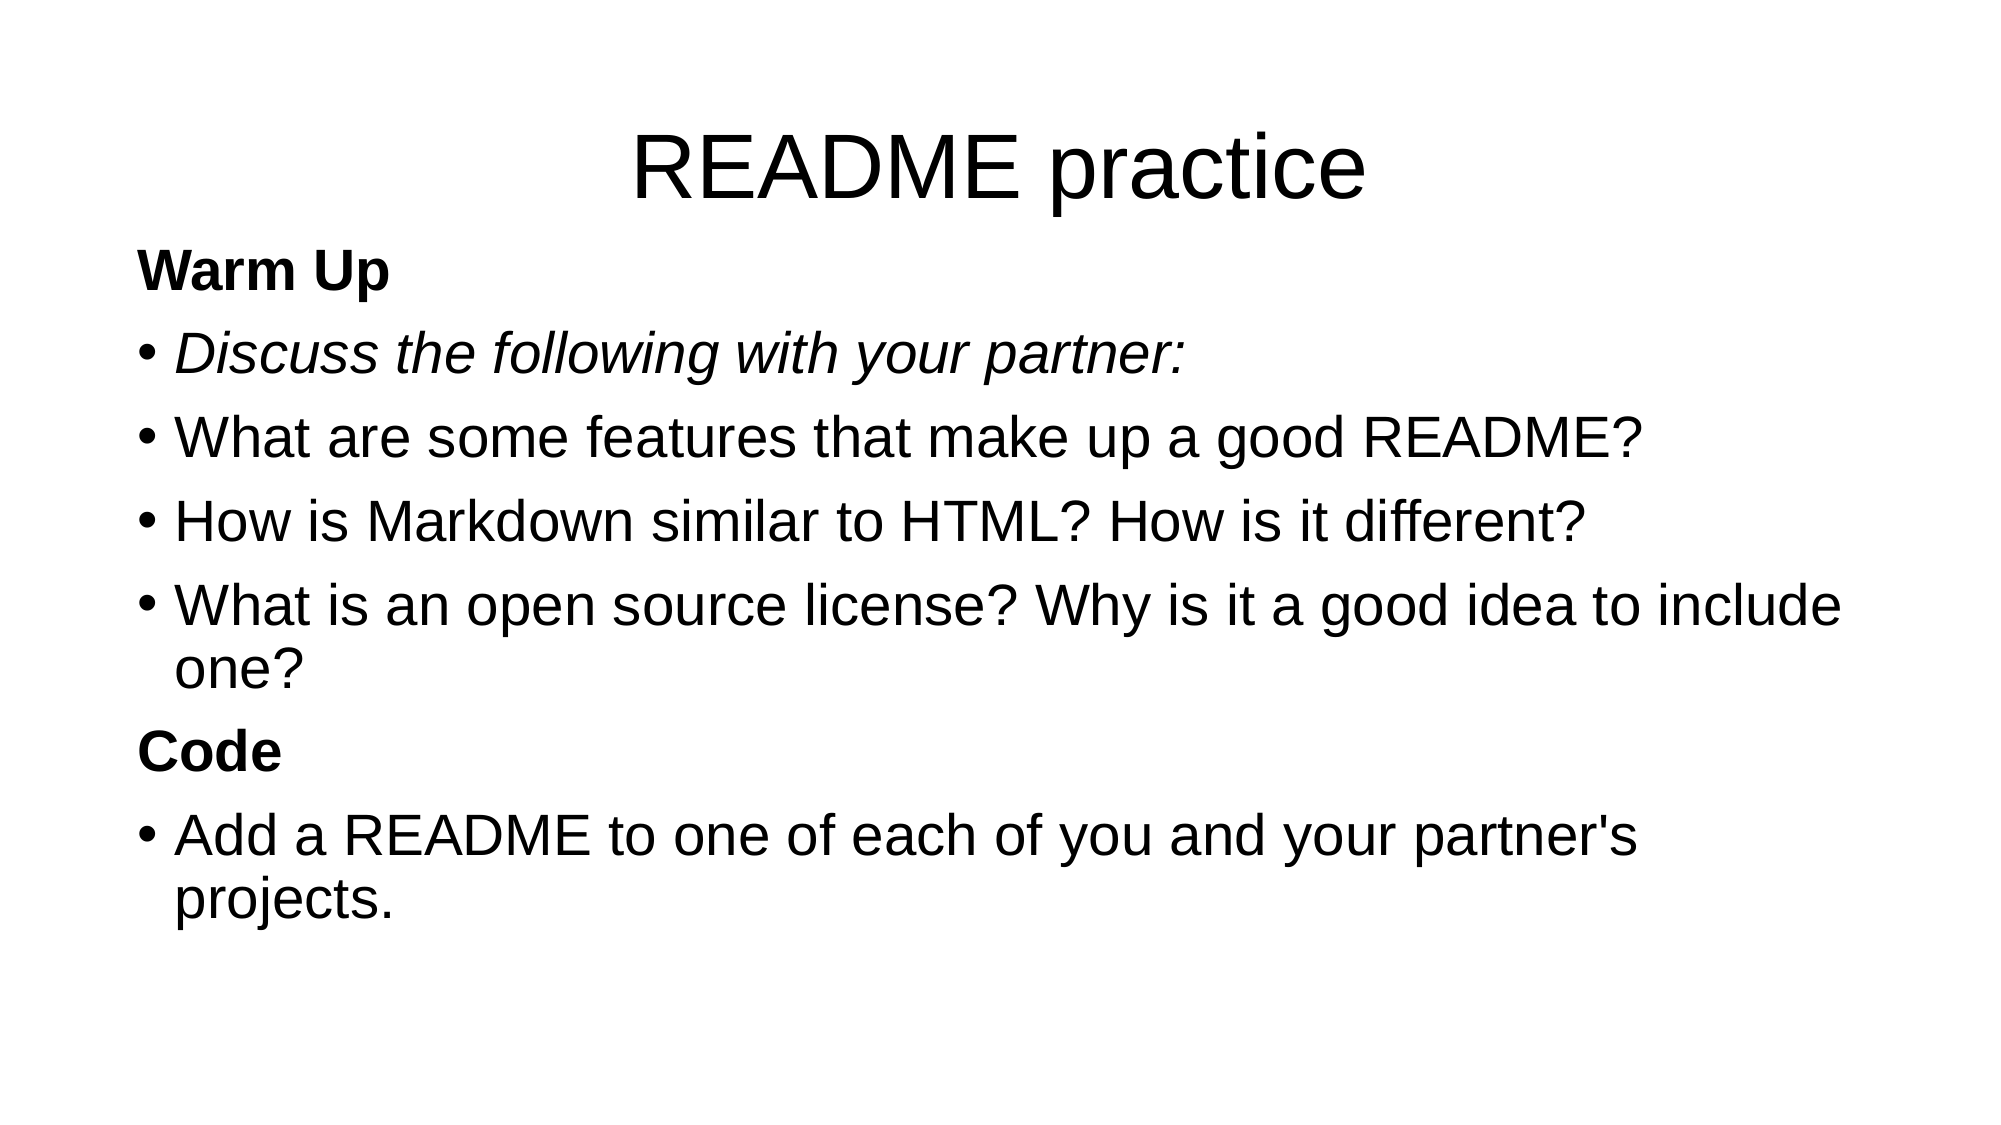

# README practice
Warm Up
Discuss the following with your partner:
What are some features that make up a good README?
How is Markdown similar to HTML? How is it different?
What is an open source license? Why is it a good idea to include one?
Code
Add a README to one of each of you and your partner's projects.